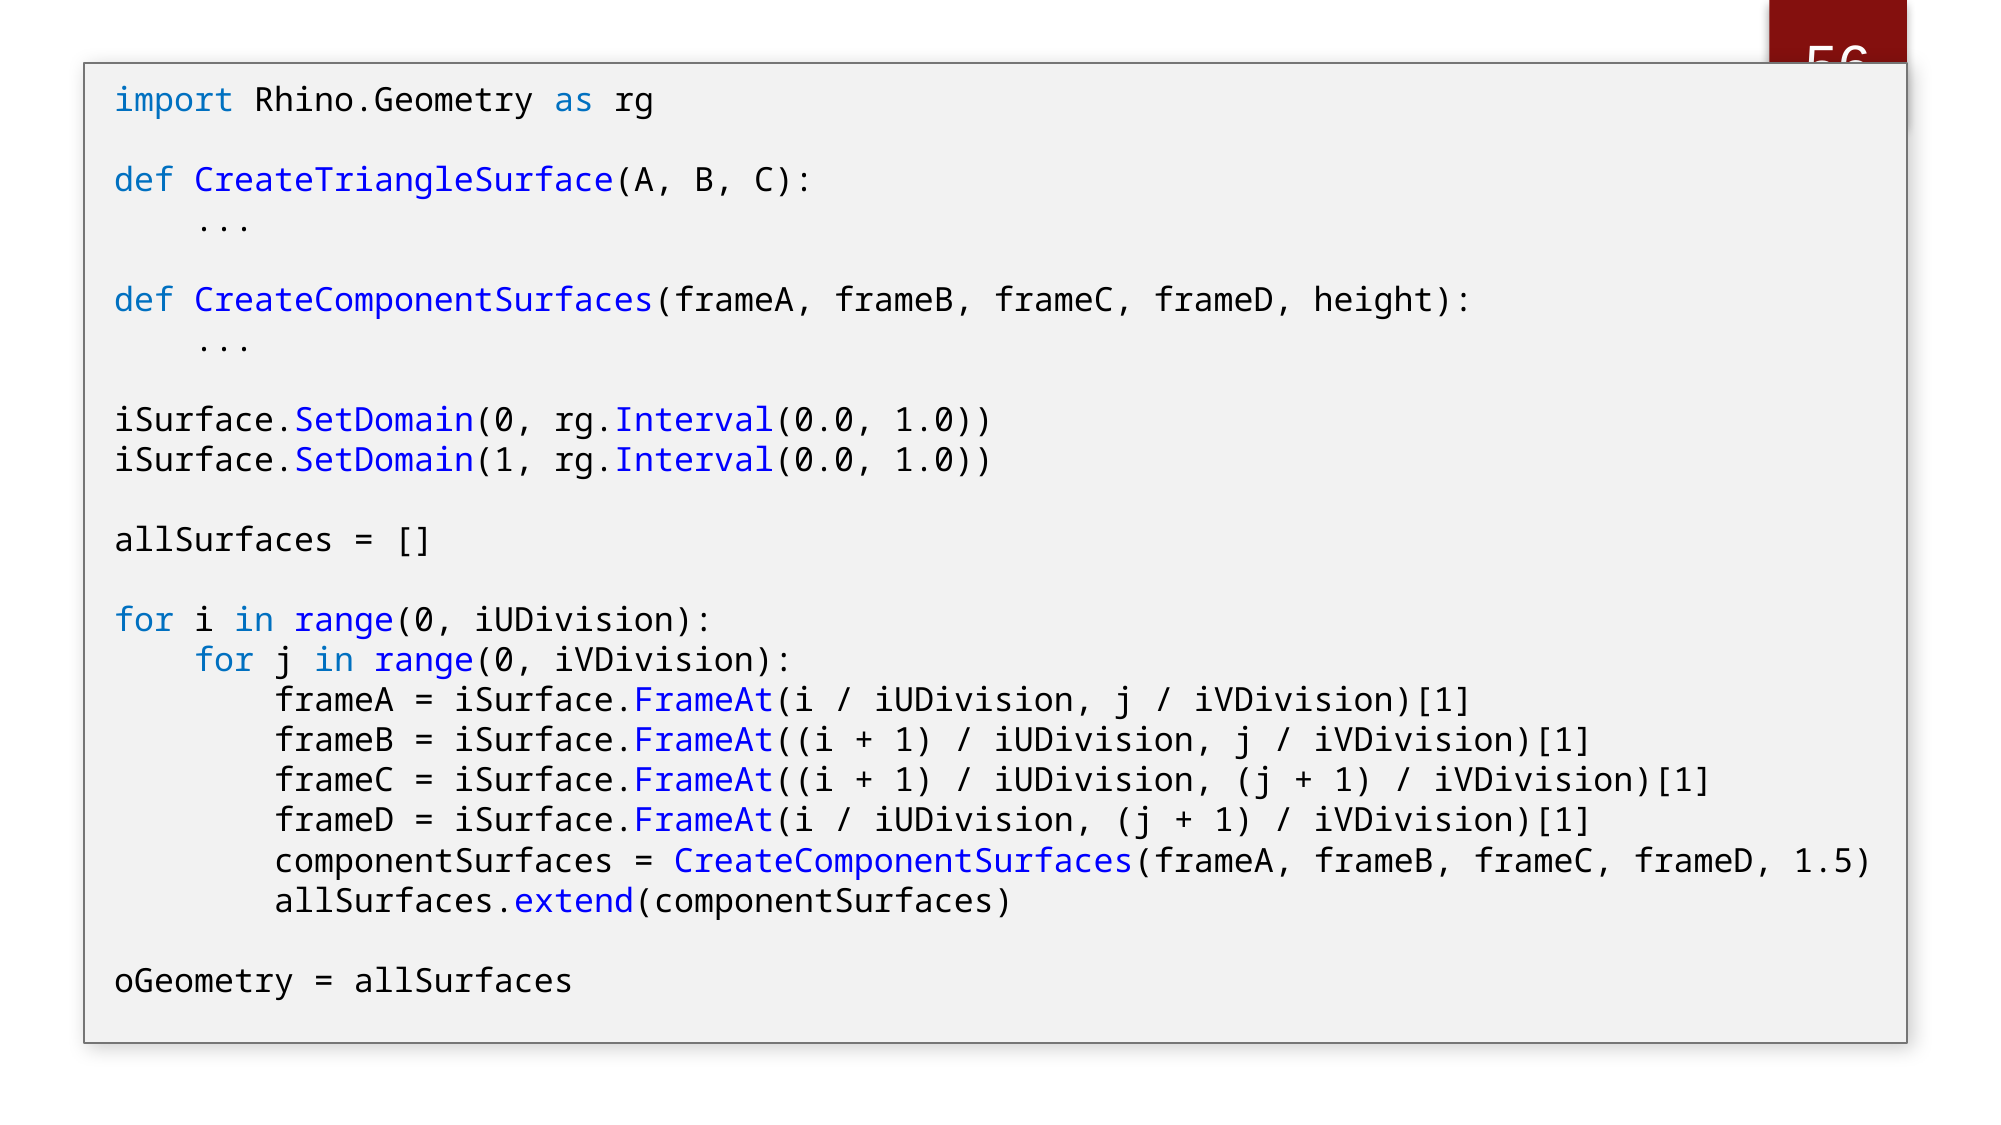

56
import Rhino.Geometry as rg

def CreateTriangleSurface(A, B, C):
    ...

def CreateComponentSurfaces(frameA, frameB, frameC, frameD, height):
    ...

iSurface.SetDomain(0, rg.Interval(0.0, 1.0))
iSurface.SetDomain(1, rg.Interval(0.0, 1.0))

allSurfaces = []

for i in range(0, iUDivision):
    for j in range(0, iVDivision):
        frameA = iSurface.FrameAt(i / iUDivision, j / iVDivision)[1]
        frameB = iSurface.FrameAt((i + 1) / iUDivision, j / iVDivision)[1]
        frameC = iSurface.FrameAt((i + 1) / iUDivision, (j + 1) / iVDivision)[1]
        frameD = iSurface.FrameAt(i / iUDivision, (j + 1) / iVDivision)[1]
        componentSurfaces = CreateComponentSurfaces(frameA, frameB, frameC, frameD, 1.5)
        allSurfaces.extend(componentSurfaces)

oGeometry = allSurfaces